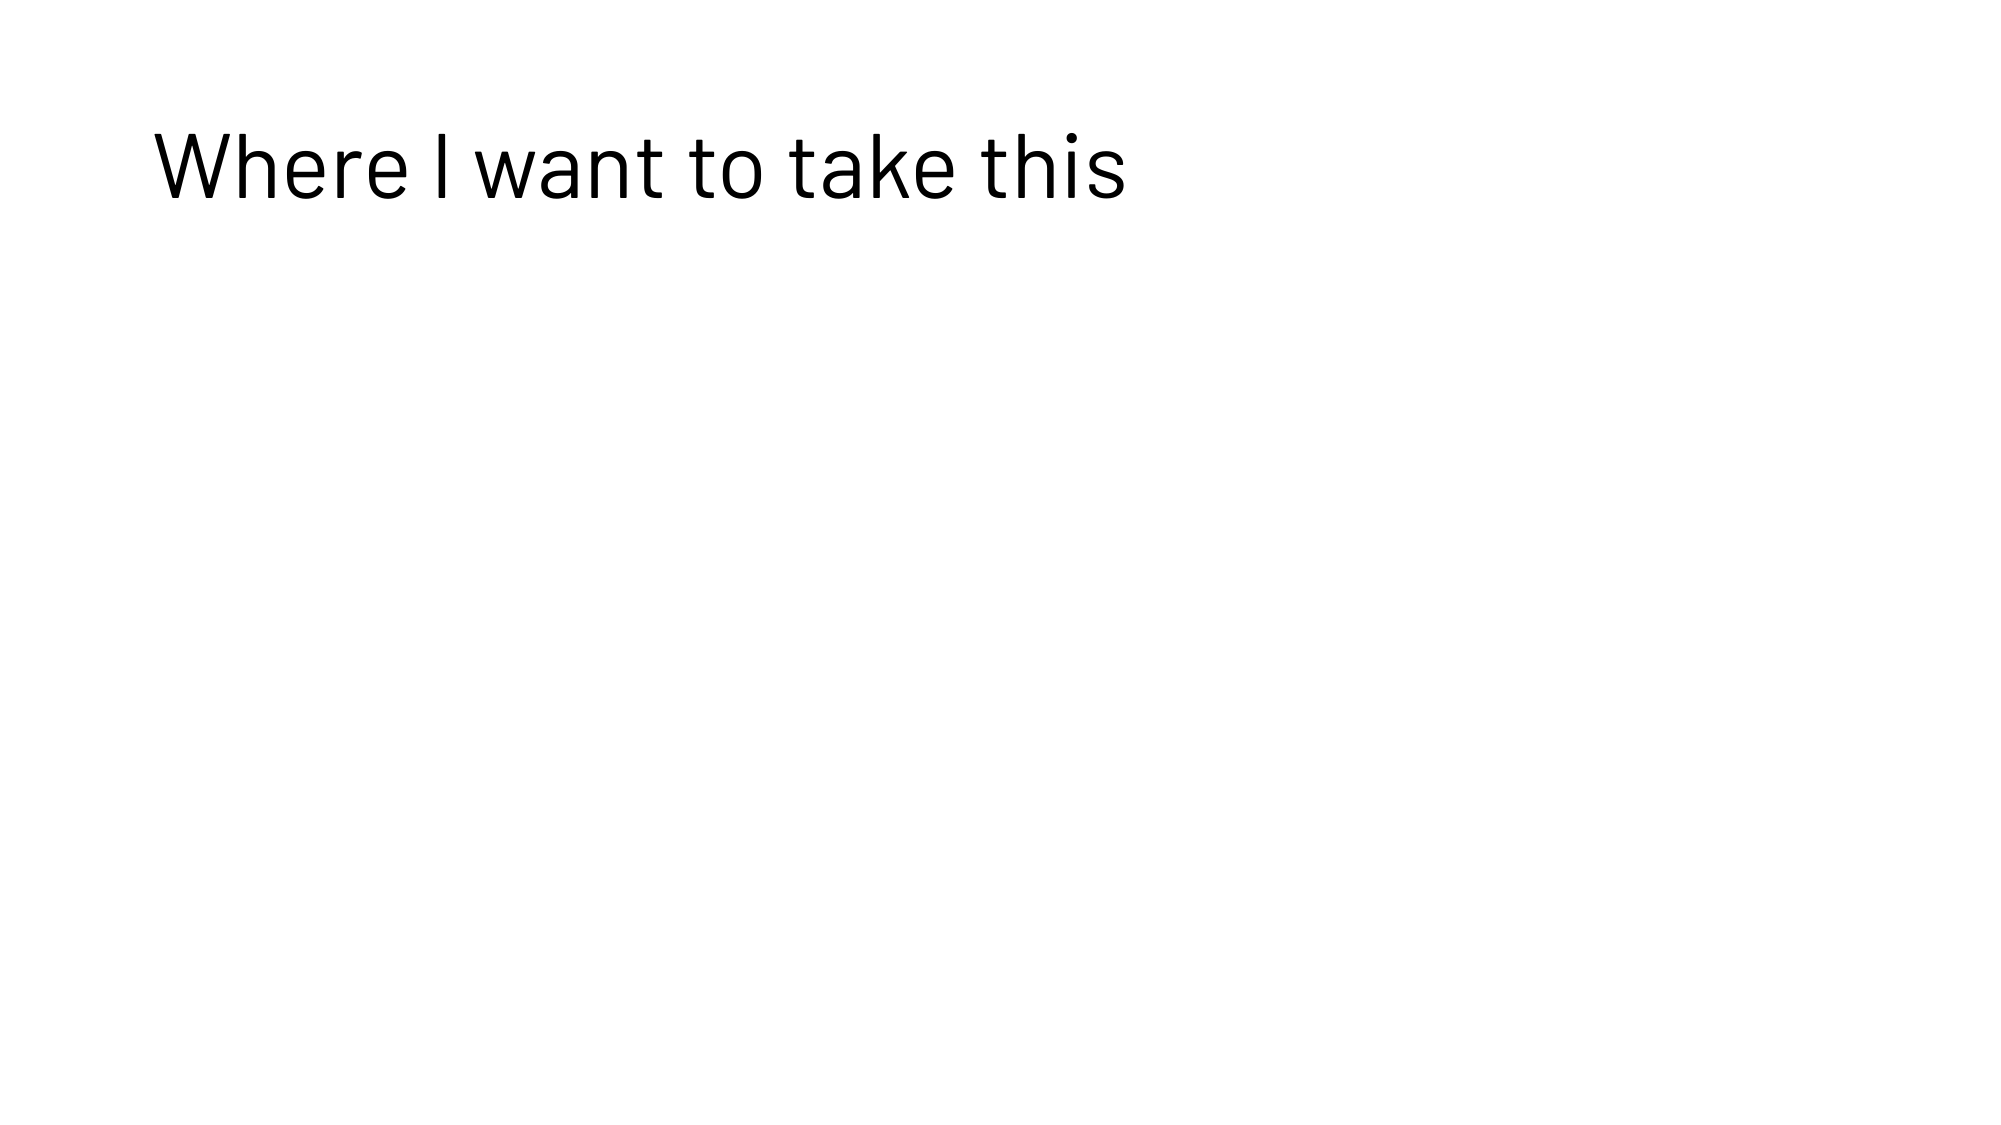

# Where I want to take this